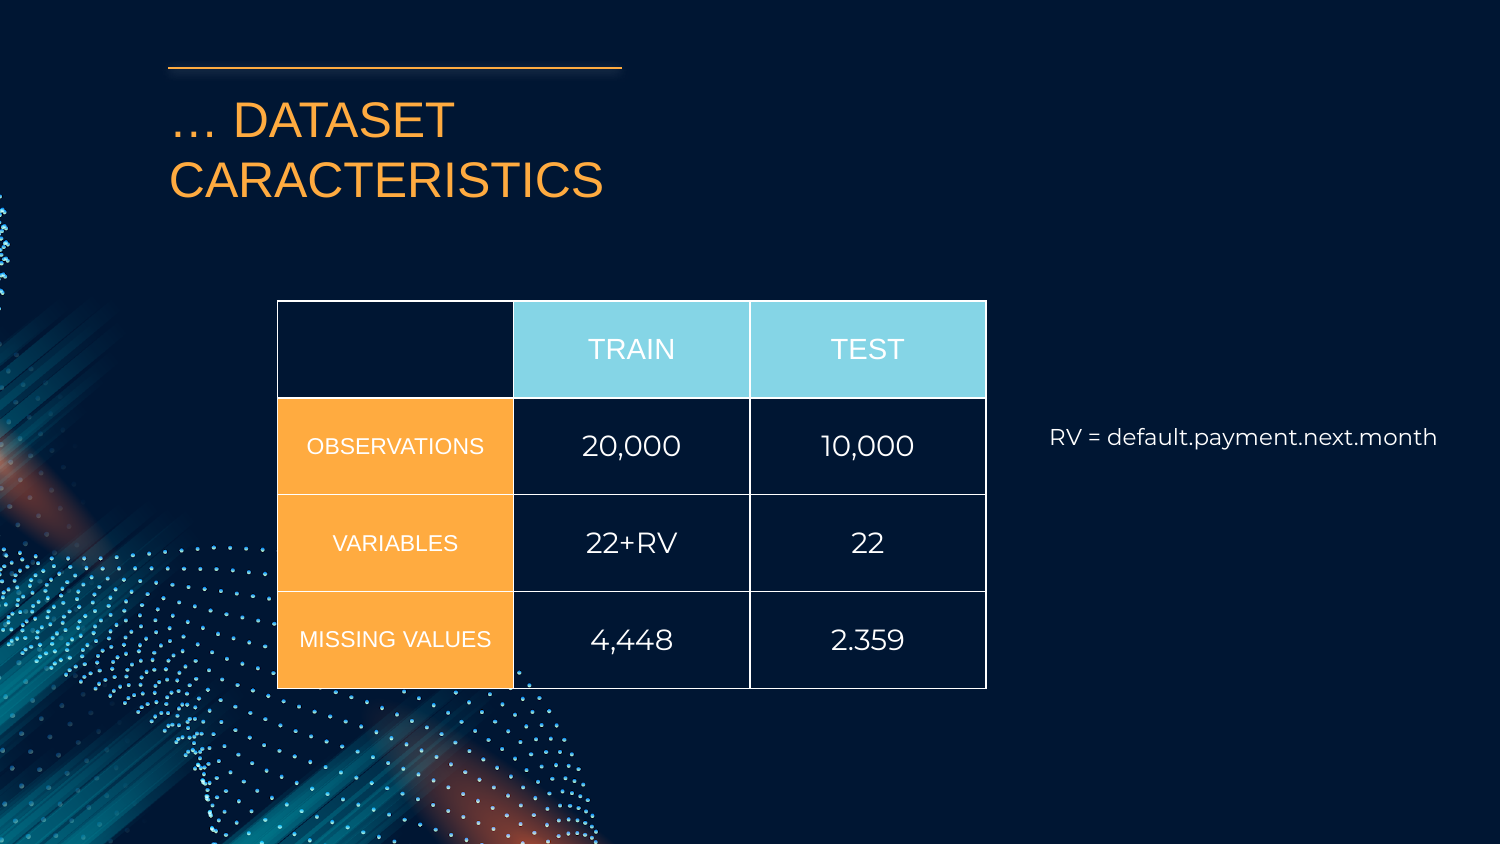

# … DATASET CARACTERISTICS
|  | TRAIN | TEST |
| --- | --- | --- |
| OBSERVATIONS | 20,000 | 10,000 |
| VARIABLES | 22+RV | 22 |
| MISSING VALUES | 4,448 | 2.359 |
RV = default.payment.next.month